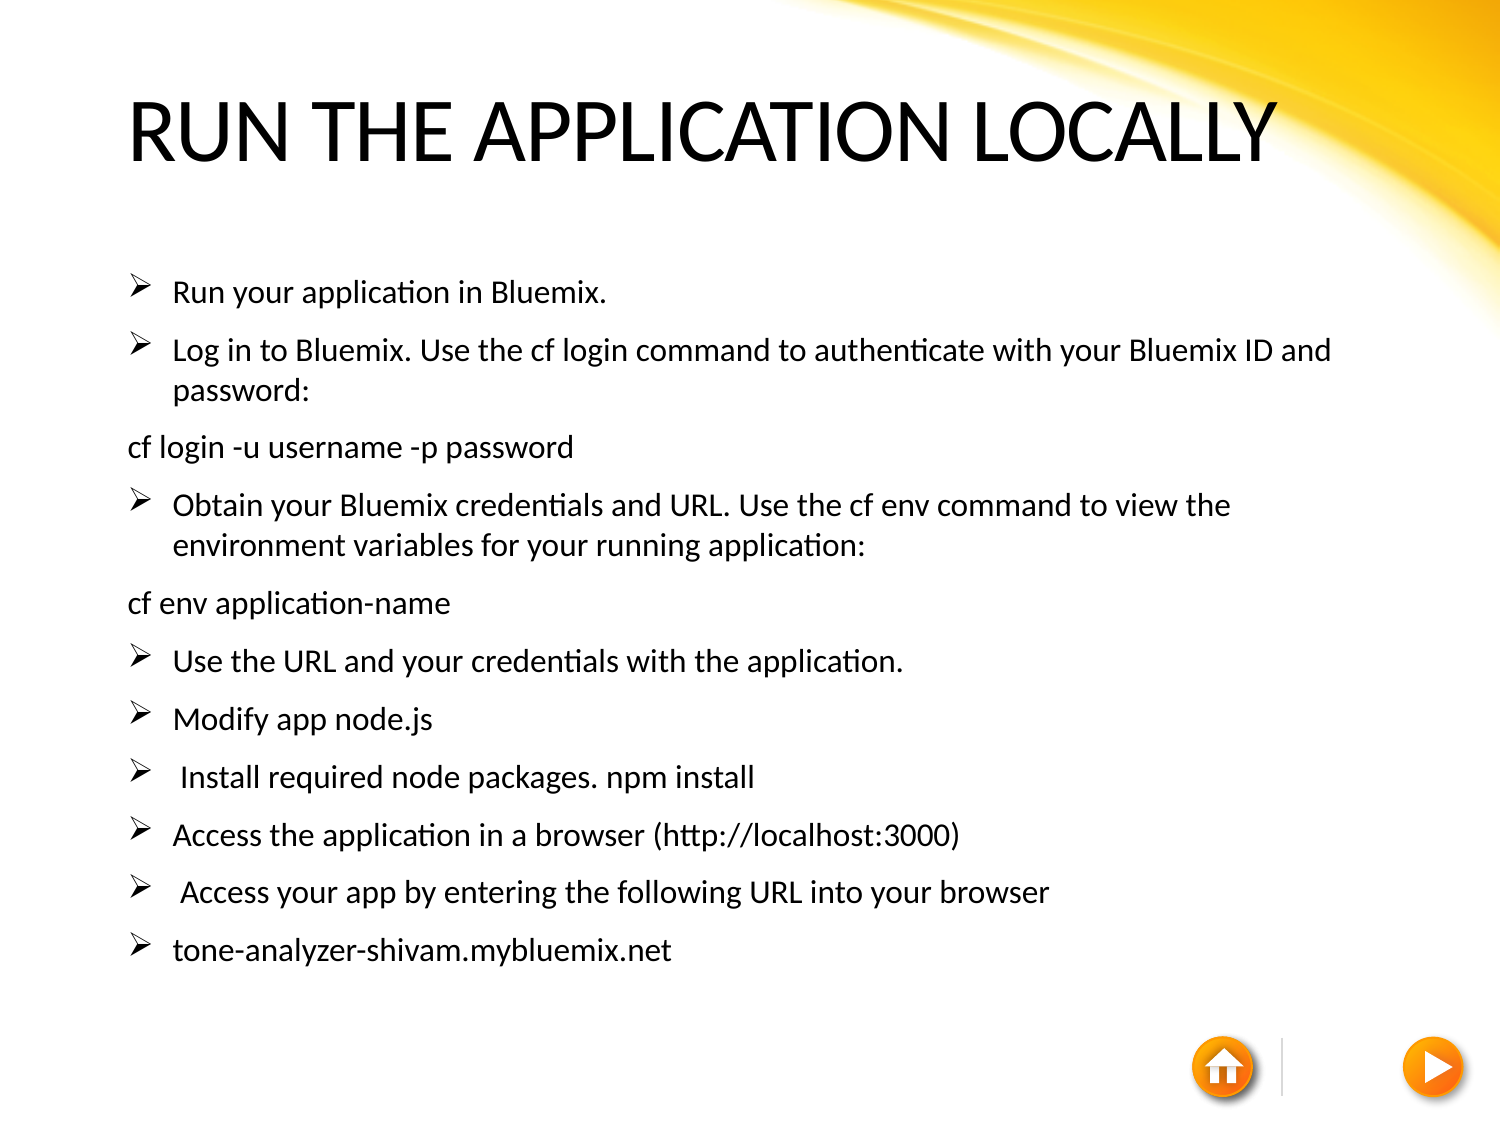

# Run the application locally
Run your application in Bluemix.
Log in to Bluemix. Use the cf login command to authenticate with your Bluemix ID and password:
cf login -u username -p password
Obtain your Bluemix credentials and URL. Use the cf env command to view the environment variables for your running application:
cf env application-name
Use the URL and your credentials with the application.
Modify app node.js
 Install required node packages. npm install
Access the application in a browser (http://localhost:3000)
 Access your app by entering the following URL into your browser
tone-analyzer-shivam.mybluemix.net